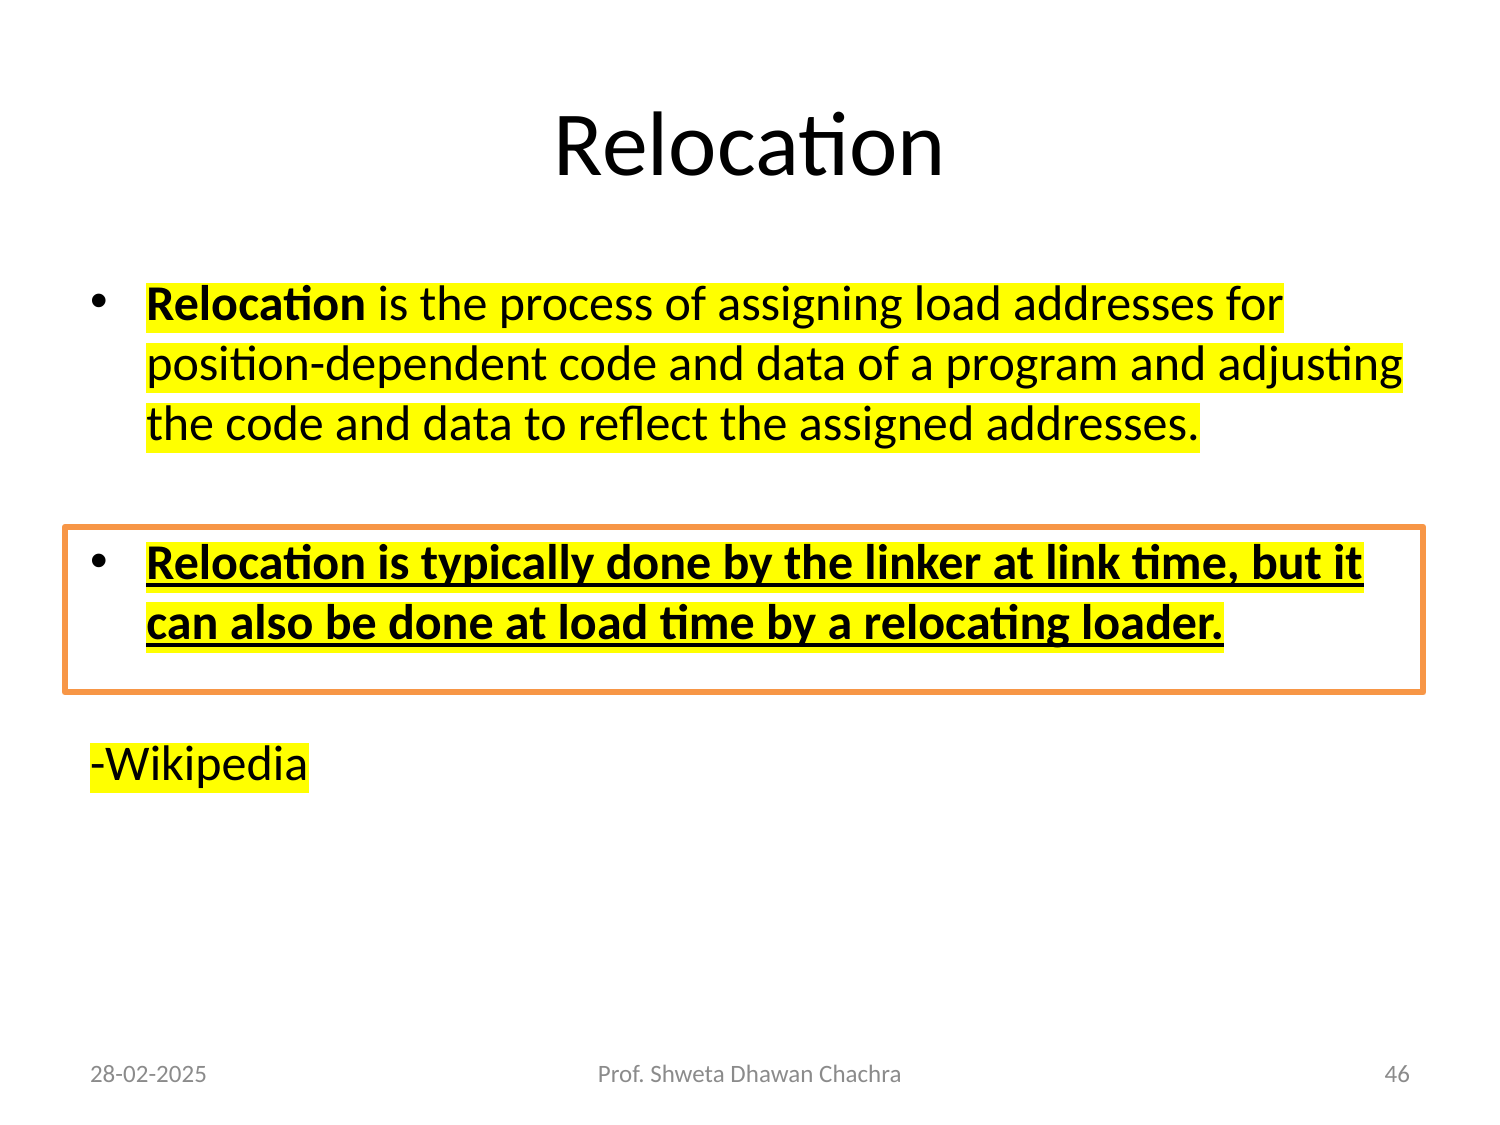

# Relocation
Relocation is the process of assigning load addresses for position-dependent code and data of a program and adjusting the code and data to reflect the assigned addresses.

Relocation is typically done by the linker at link time, but it can also be done at load time by a relocating loader.

-Wikipedia

28-02-2025
Prof. Shweta Dhawan Chachra
46